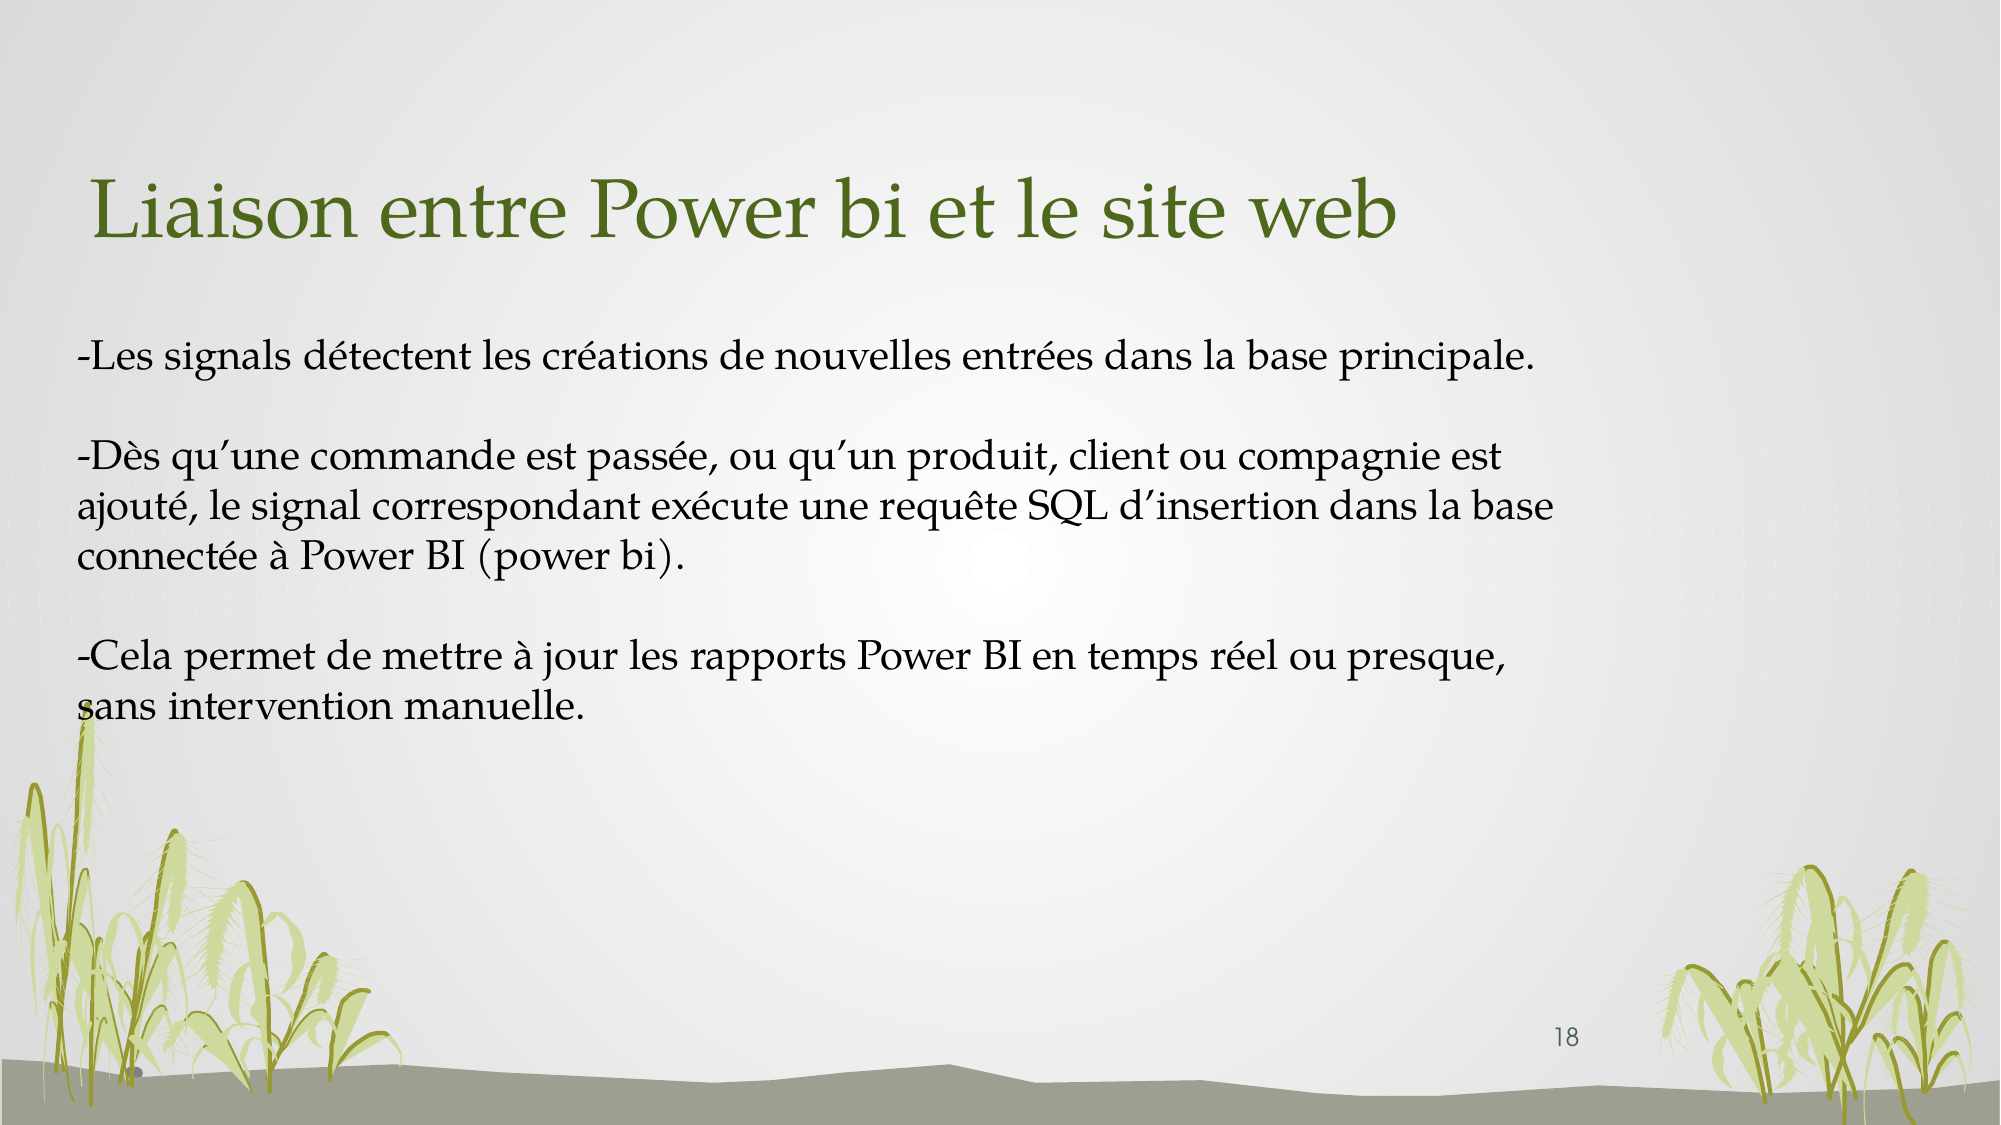

Liaison entre Power bi et le site web
-Les signals détectent les créations de nouvelles entrées dans la base principale.

-Dès qu’une commande est passée, ou qu’un produit, client ou compagnie est ajouté, le signal correspondant exécute une requête SQL d’insertion dans la base connectée à Power BI (power bi).

-Cela permet de mettre à jour les rapports Power BI en temps réel ou presque, sans intervention manuelle.
18